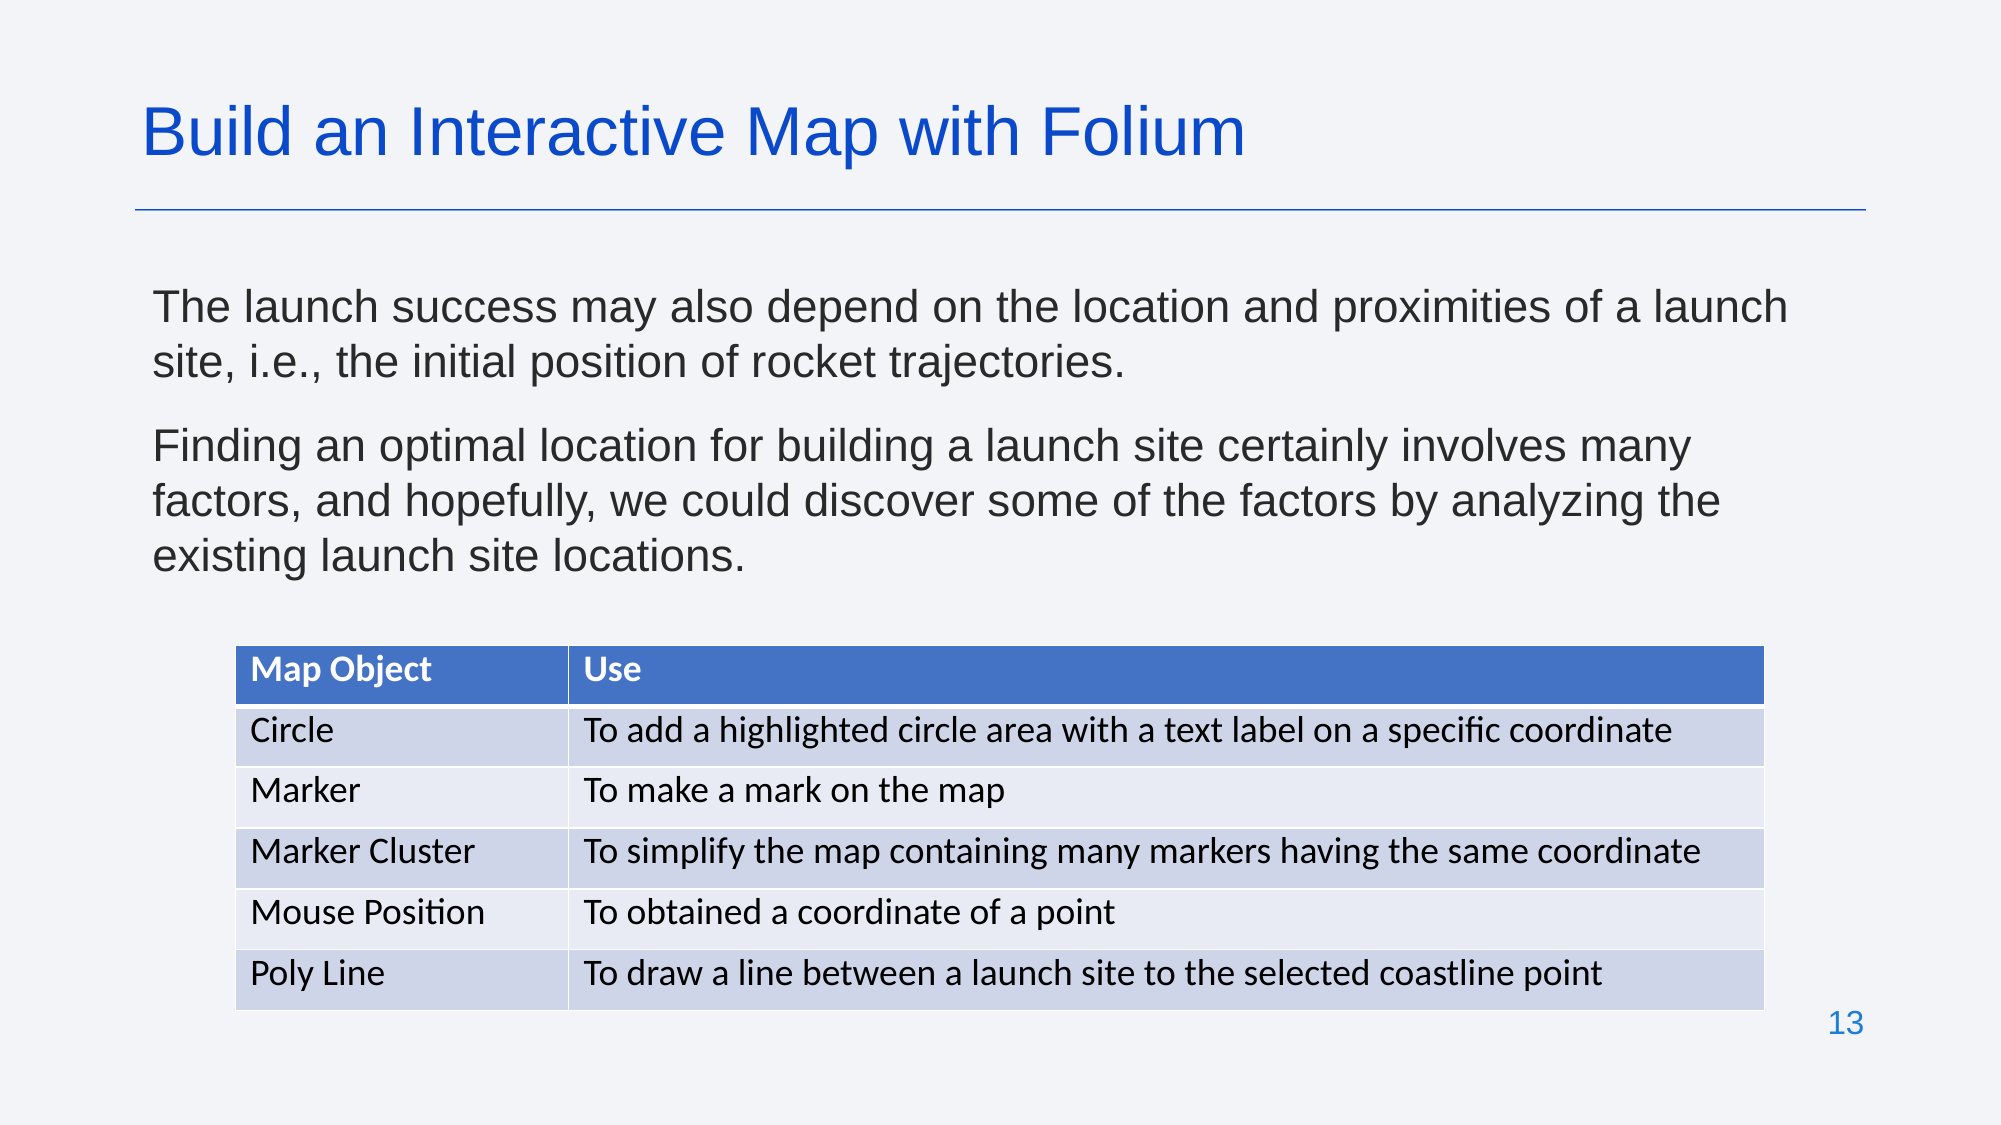

Build an Interactive Map with Folium
The launch success may also depend on the location and proximities of a launch site, i.e., the initial position of rocket trajectories.
Finding an optimal location for building a launch site certainly involves many factors, and hopefully, we could discover some of the factors by analyzing the existing launch site locations.

| Map Object | Use |
| --- | --- |
| Circle | To add a highlighted circle area with a text label on a specific coordinate |
| Marker | To make a mark on the map |
| Marker Cluster | To simplify the map containing many markers having the same coordinate |
| Mouse Position | To obtained a coordinate of a point |
| Poly Line | To draw a line between a launch site to the selected coastline point |
13